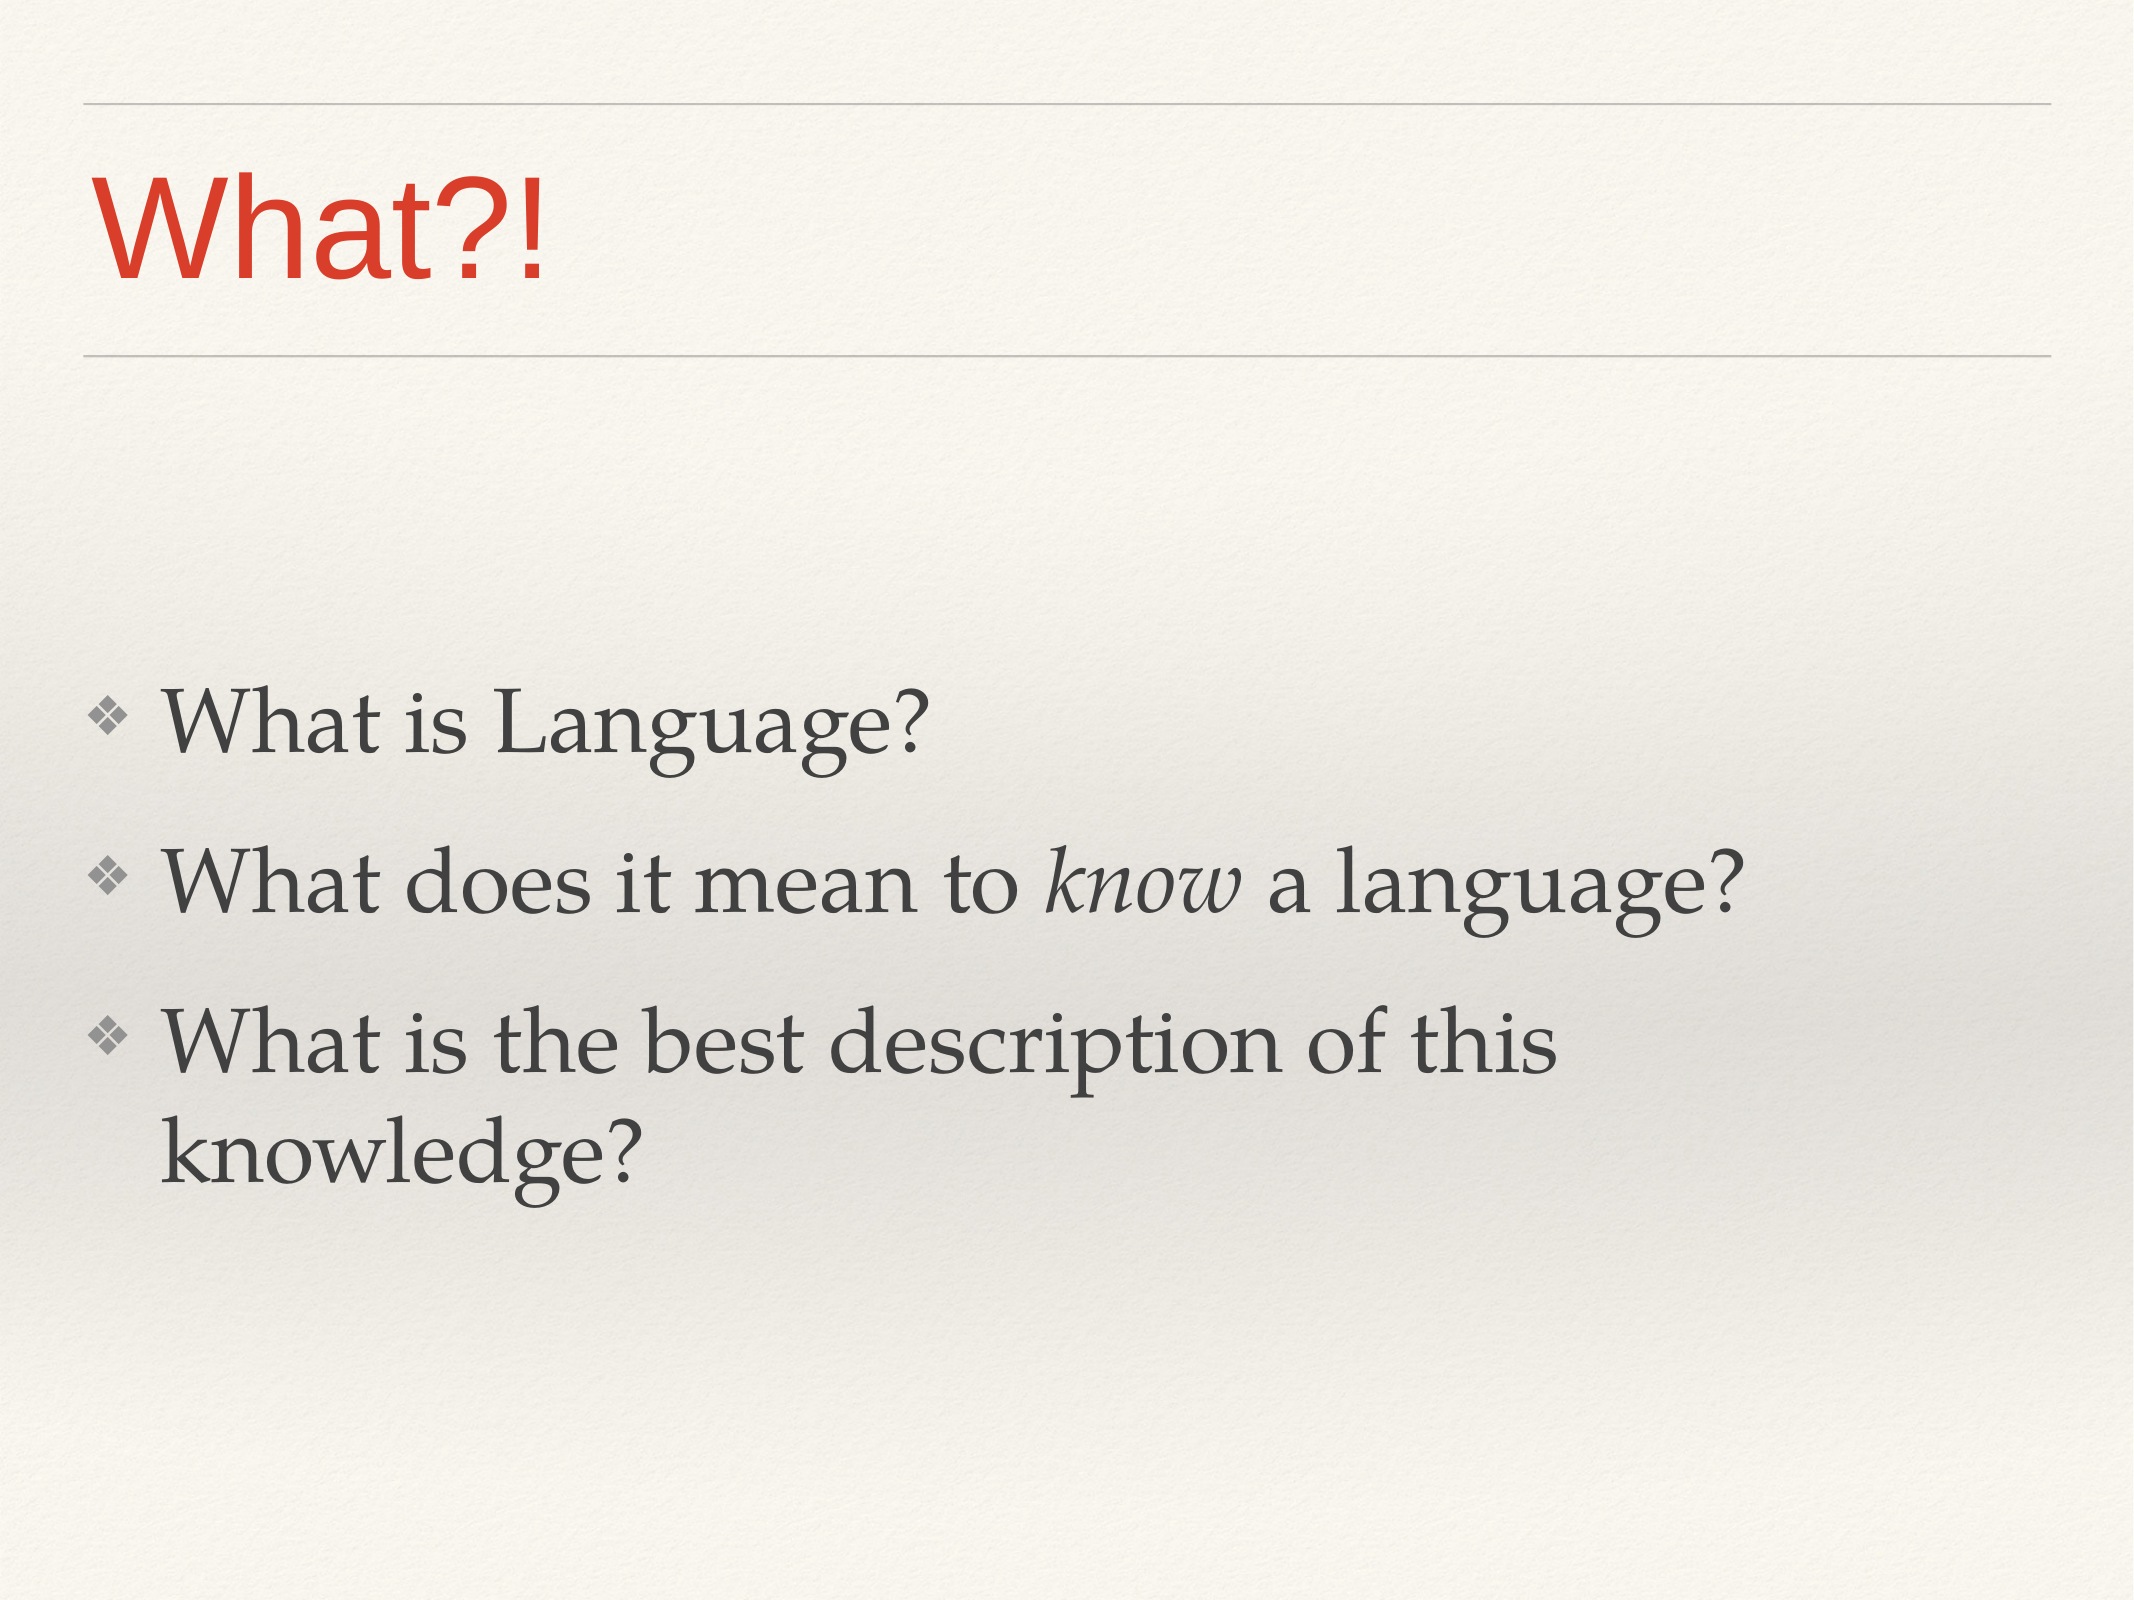

# What?!
What is Language?
What does it mean to know a language?
What is the best description of this knowledge?